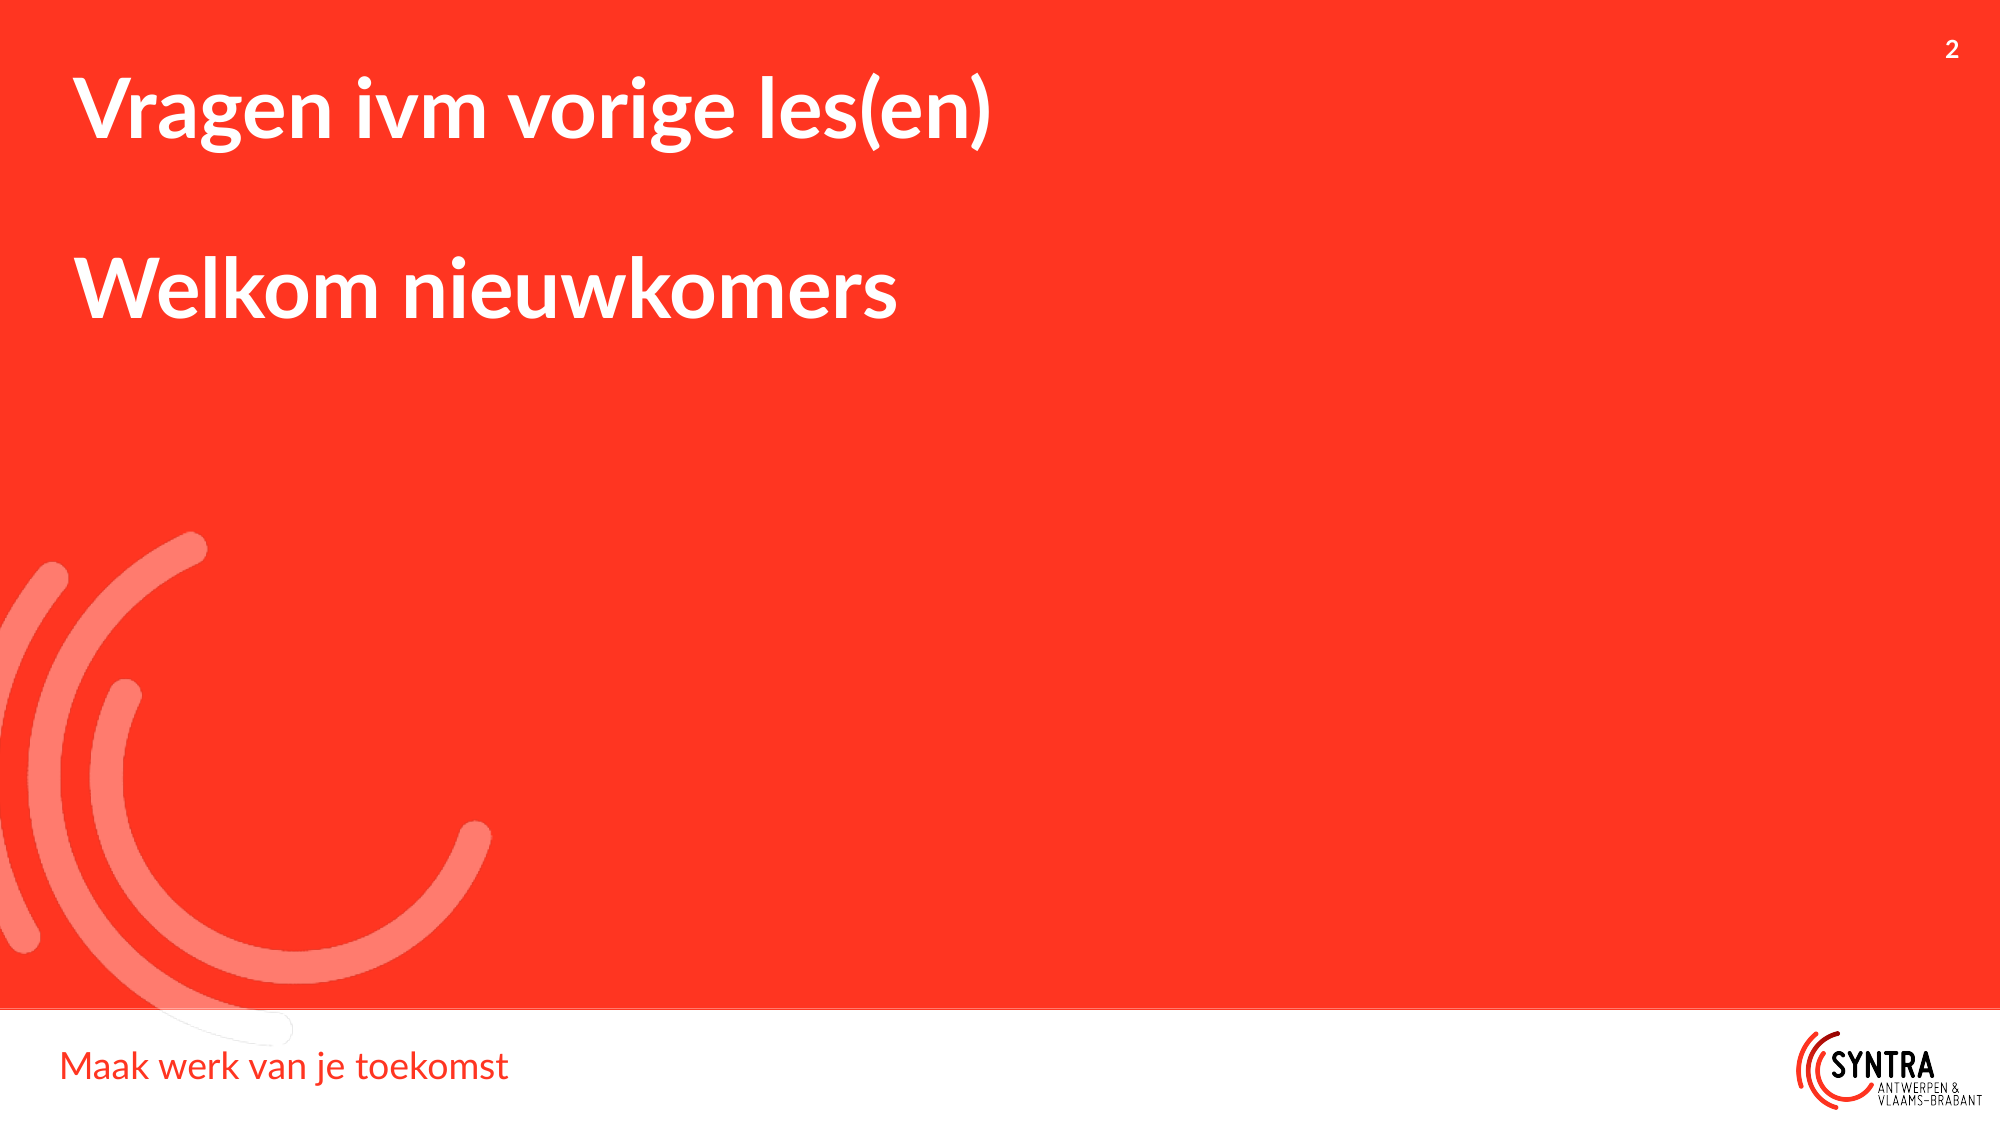

# Vragen ivm vorige les(en) Welkom nieuwkomers